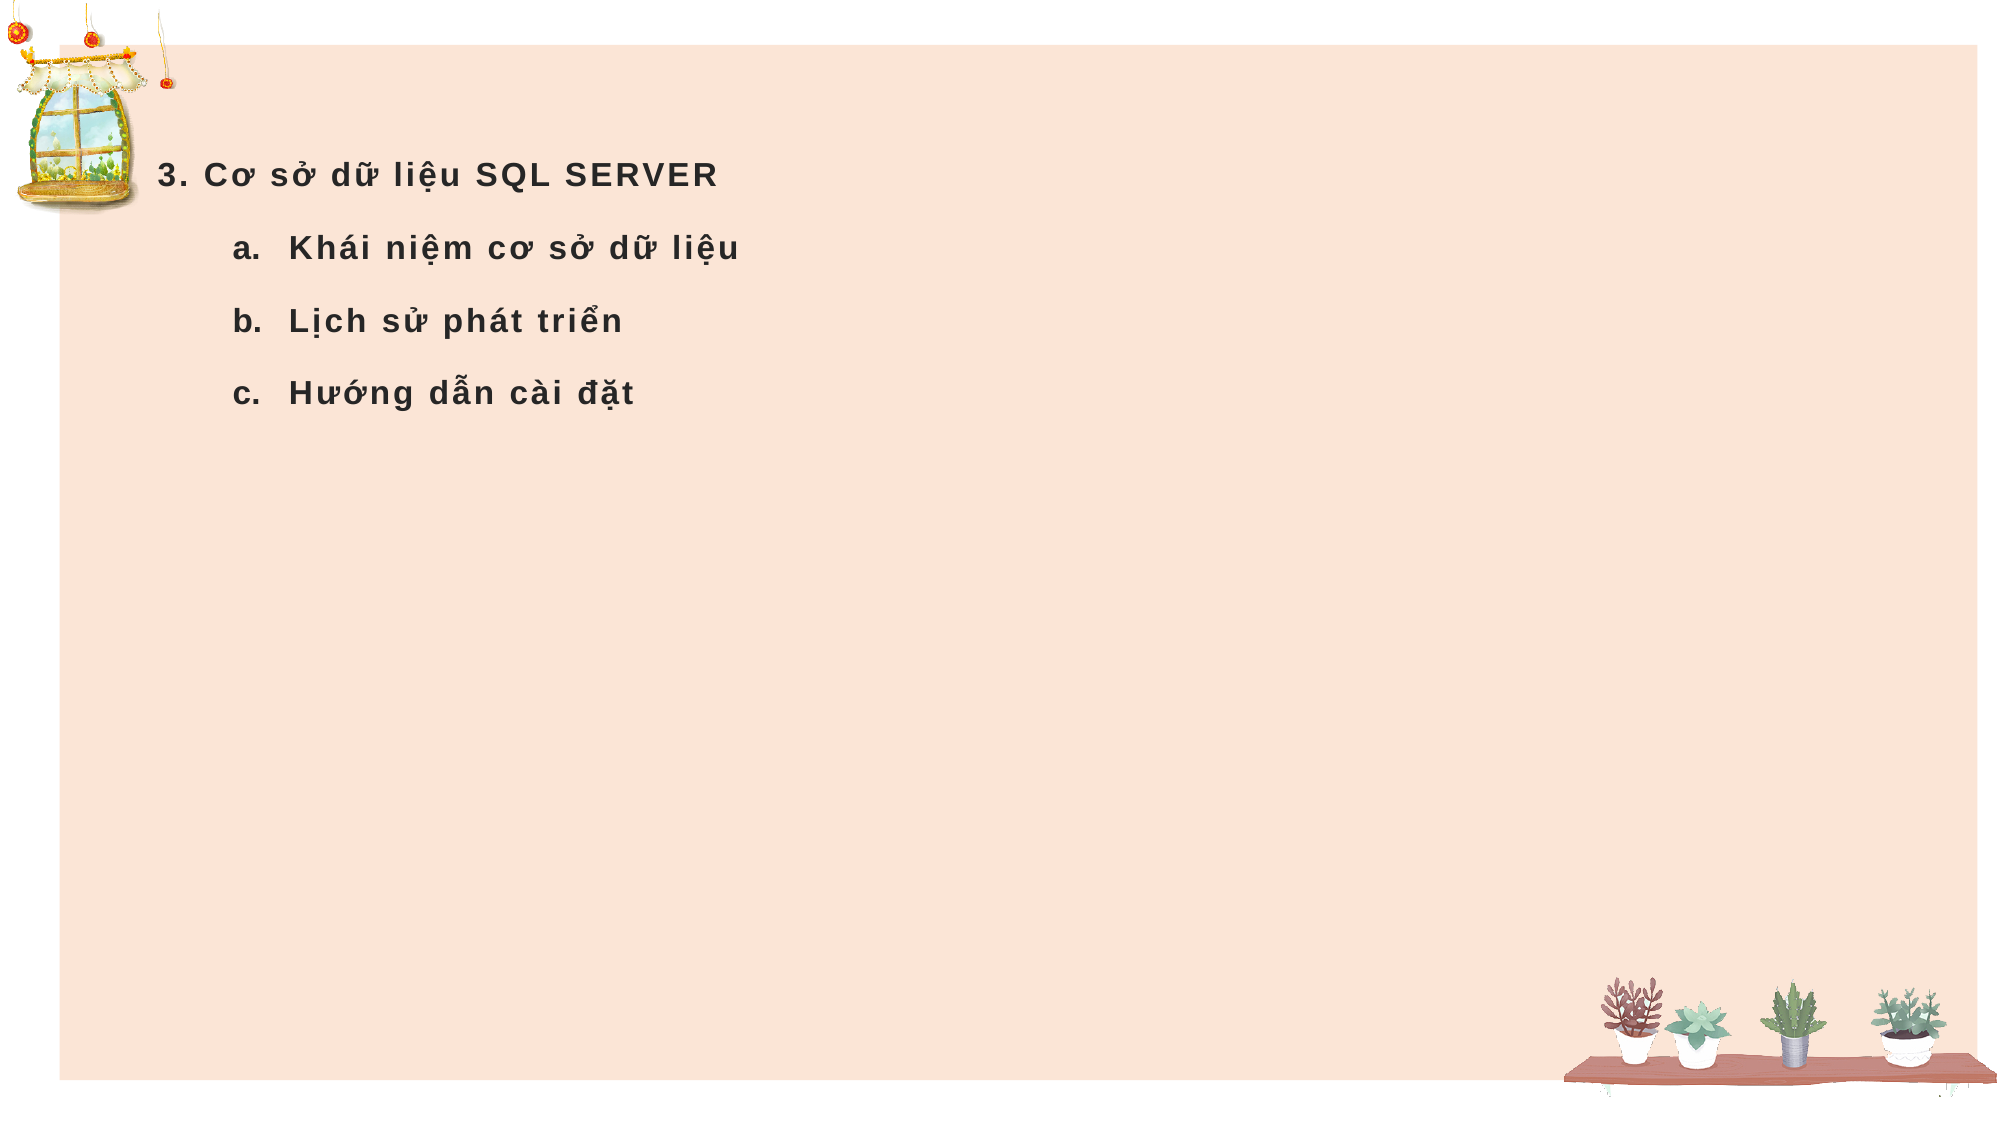

3. Cơ sở dữ liệu SQL SERVER
Khái niệm cơ sở dữ liệu
Lịch sử phát triển
Hướng dẫn cài đặt